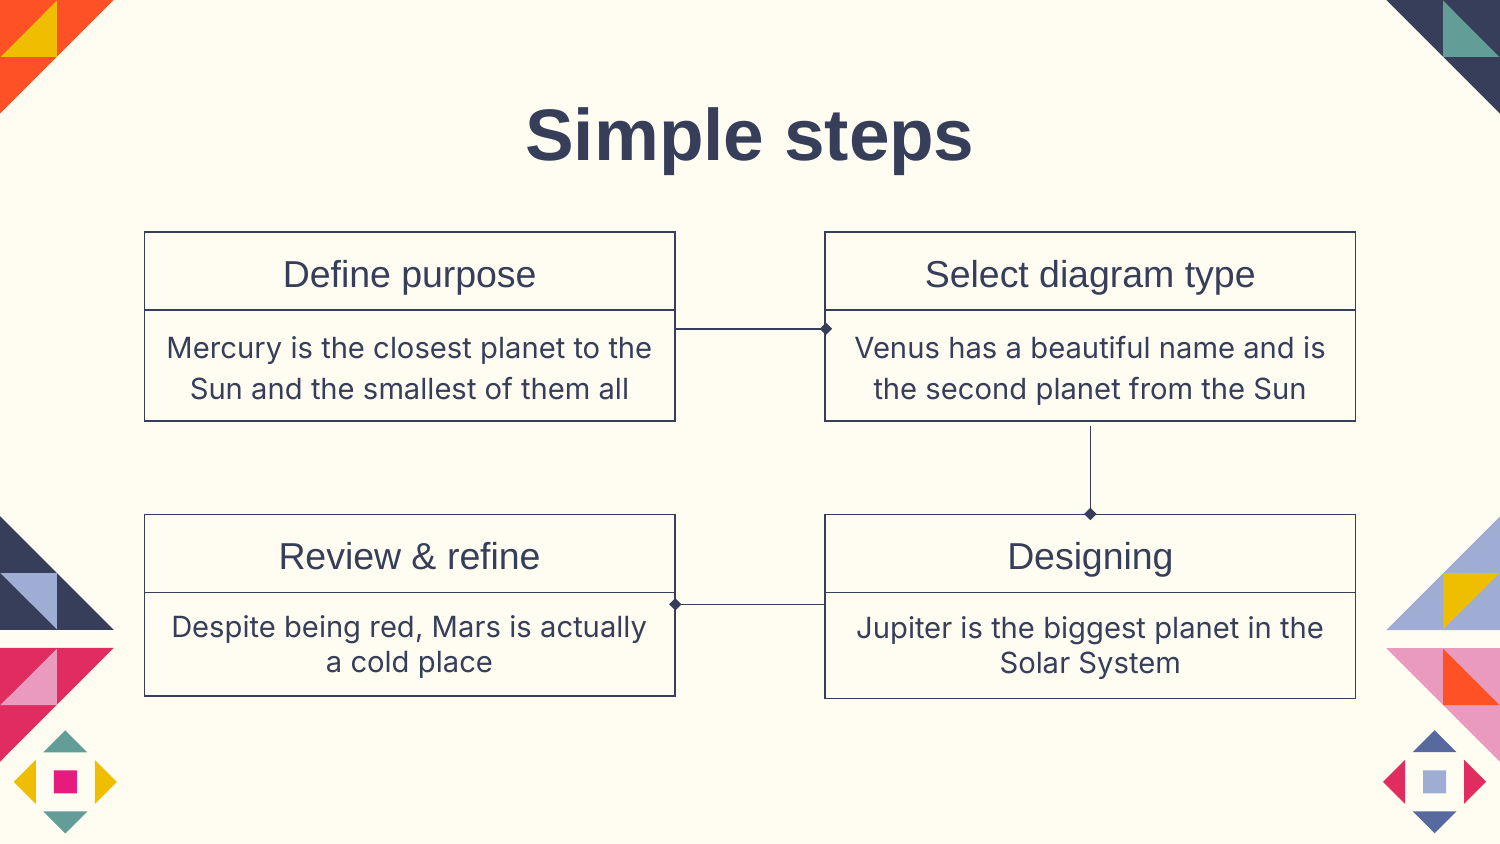

# Simple steps
| Define purpose |
| --- |
| Mercury is the closest planet to the Sun and the smallest of them all |
| Select diagram type |
| --- |
| Venus has a beautiful name and is the second planet from the Sun |
| Review & refine |
| --- |
| Despite being red, Mars is actually a cold place |
| Designing |
| --- |
| Jupiter is the biggest planet in the Solar System |